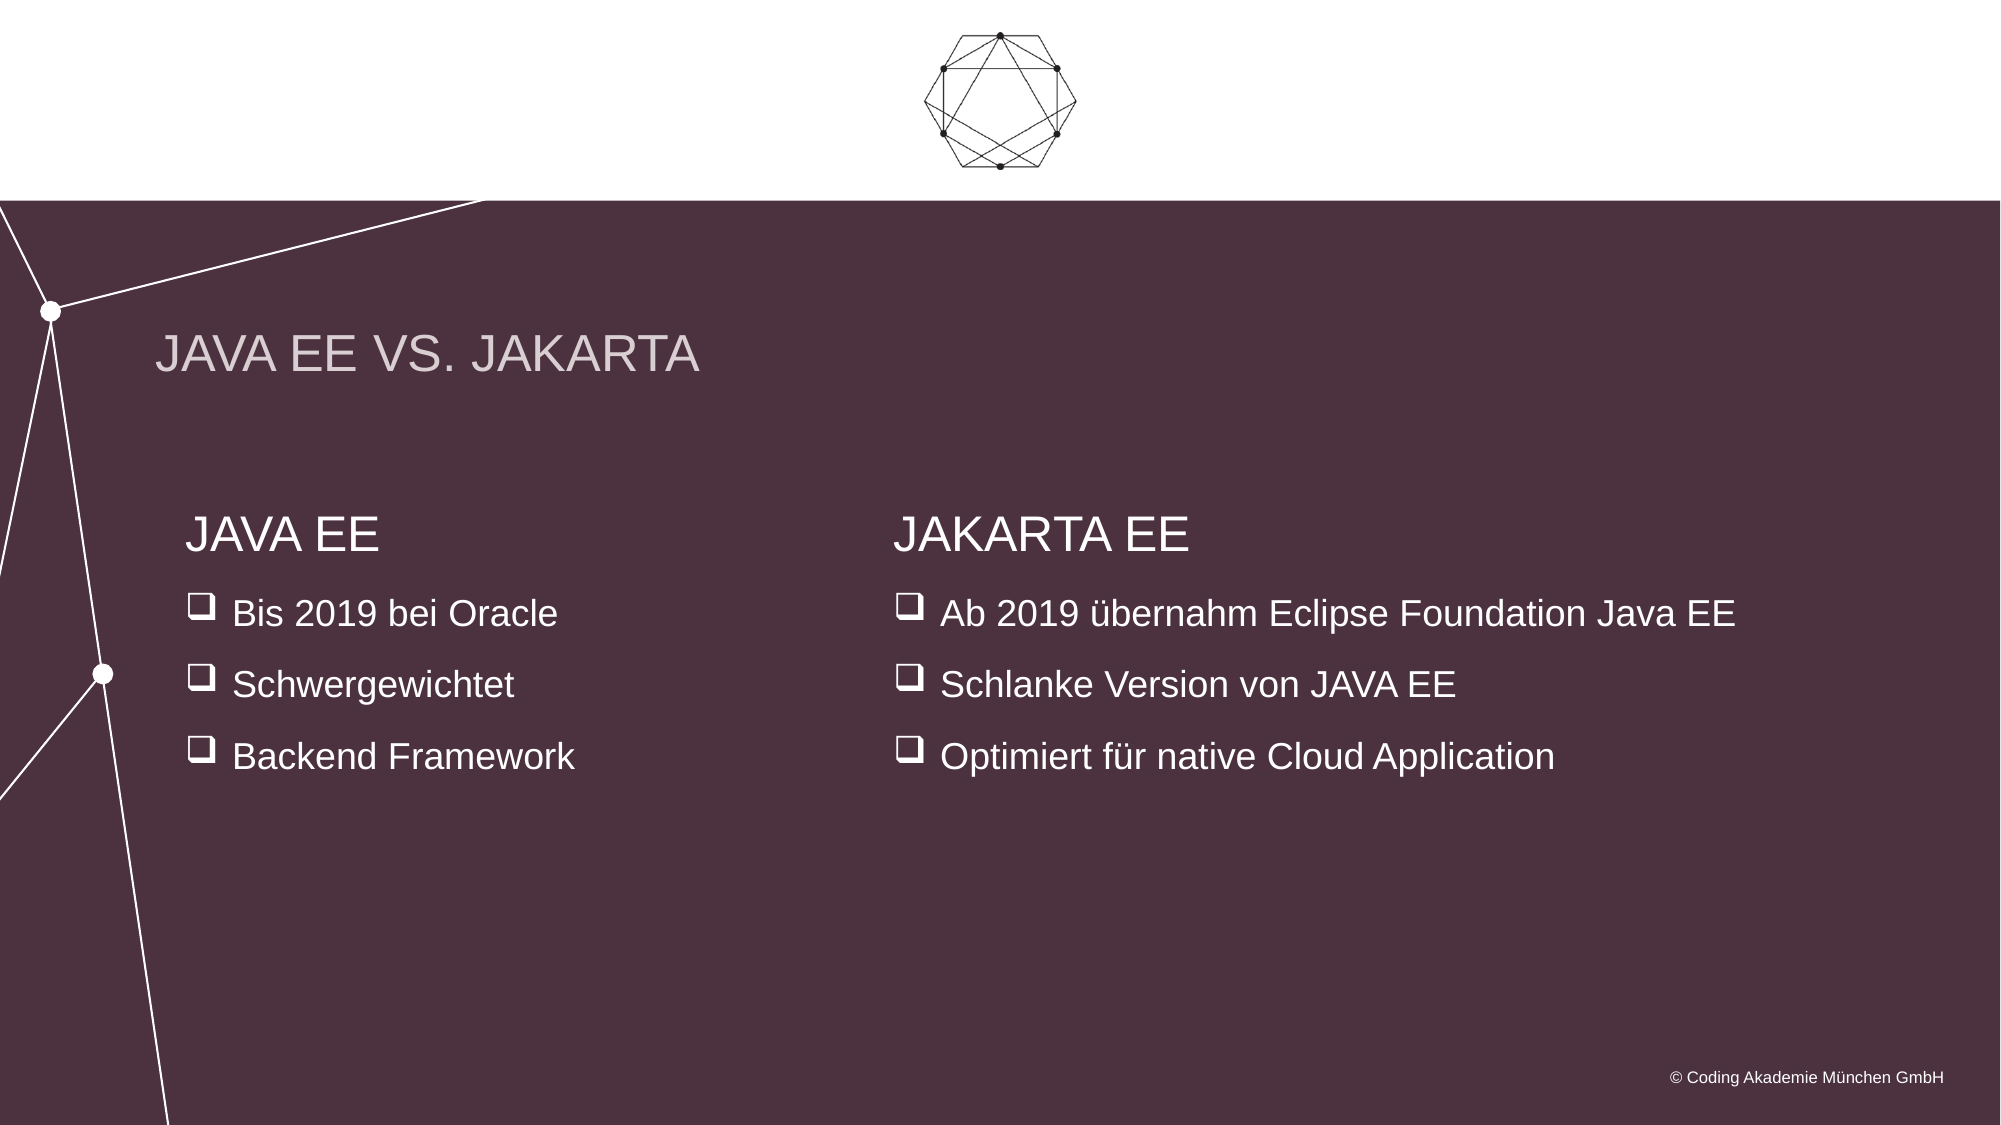

# JAVA EE vs. JAKARTA
JAVA EE
Bis 2019 bei Oracle
Schwergewichtet
Backend Framework

JAKARTA EE
Ab 2019 übernahm Eclipse Foundation Java EE
Schlanke Version von JAVA EE
Optimiert für native Cloud Application

© Coding Akademie München GmbH